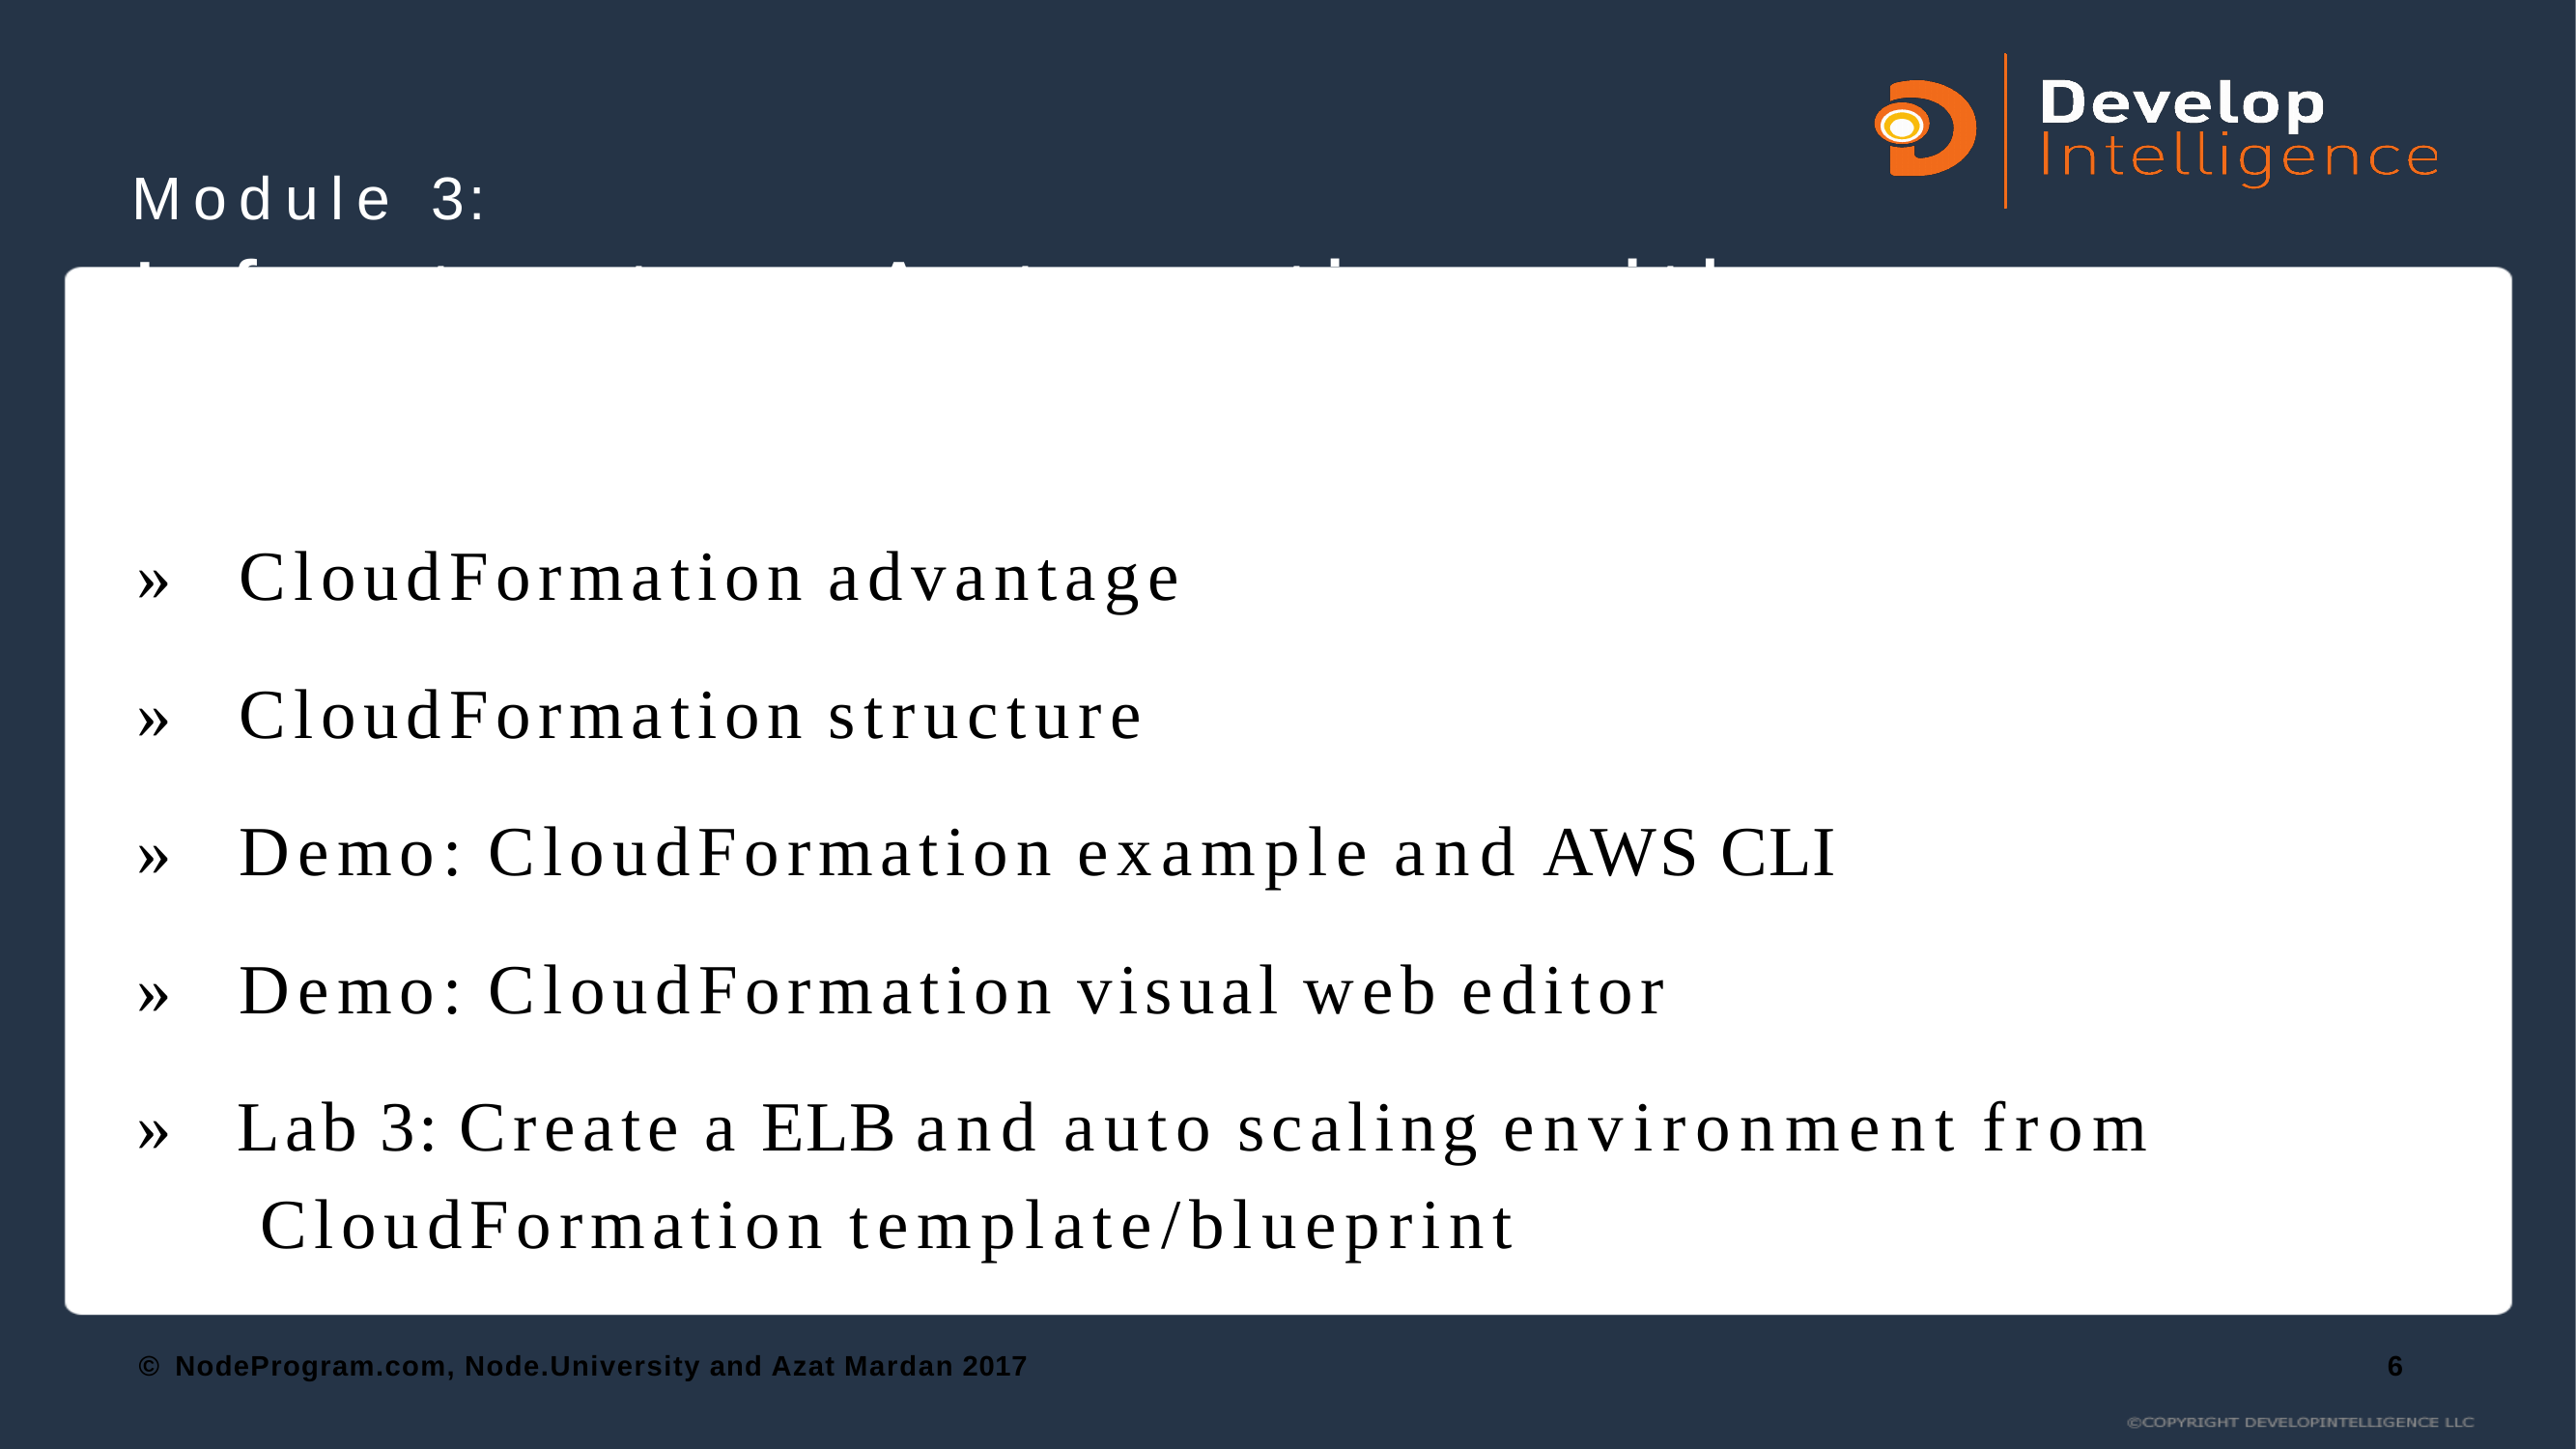

# Module 3: Infrastructure Automation with CloudFormation
»	CloudFormation advantage
»	CloudFormation structure
»	Demo: CloudFormation example and AWS CLI
»	Demo: CloudFormation visual web editor
»	Lab 3: Create a ELB and auto scaling environment from  CloudFormation template/blueprint
© NodeProgram.com, Node.University and Azat Mardan 2017
6